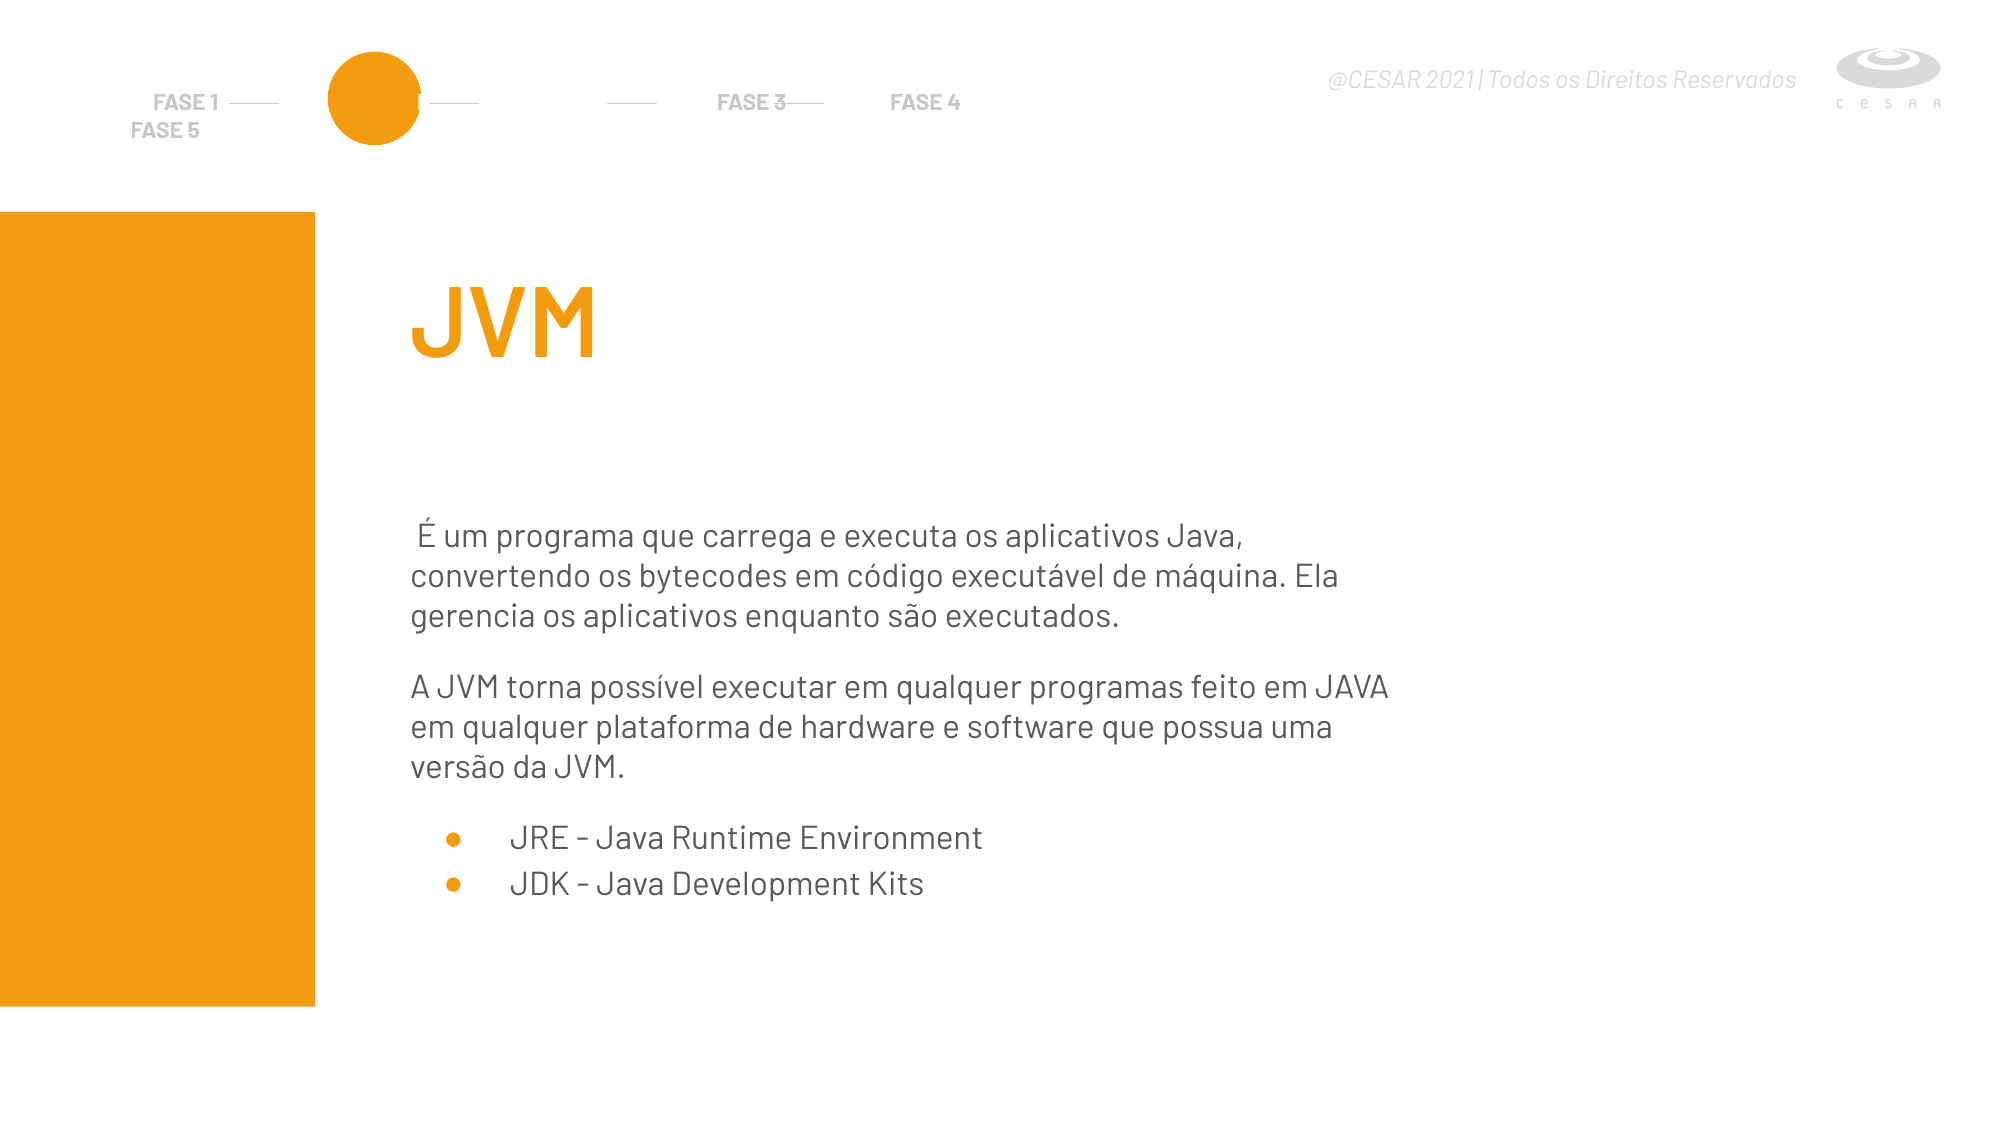

@CESAR 2021 | Todos os Direitos Reservados

        FASE 1		FASE 2 		FASE 3                       FASE 4                     FASE 5

JVM
 É um programa que carrega e executa os aplicativos Java, convertendo os bytecodes em código executável de máquina. Ela gerencia os aplicativos enquanto são executados.
A JVM torna possível executar em qualquer programas feito em JAVA em qualquer plataforma de hardware e software que possua uma versão da JVM.
JRE - Java Runtime Environment
JDK - Java Development Kits